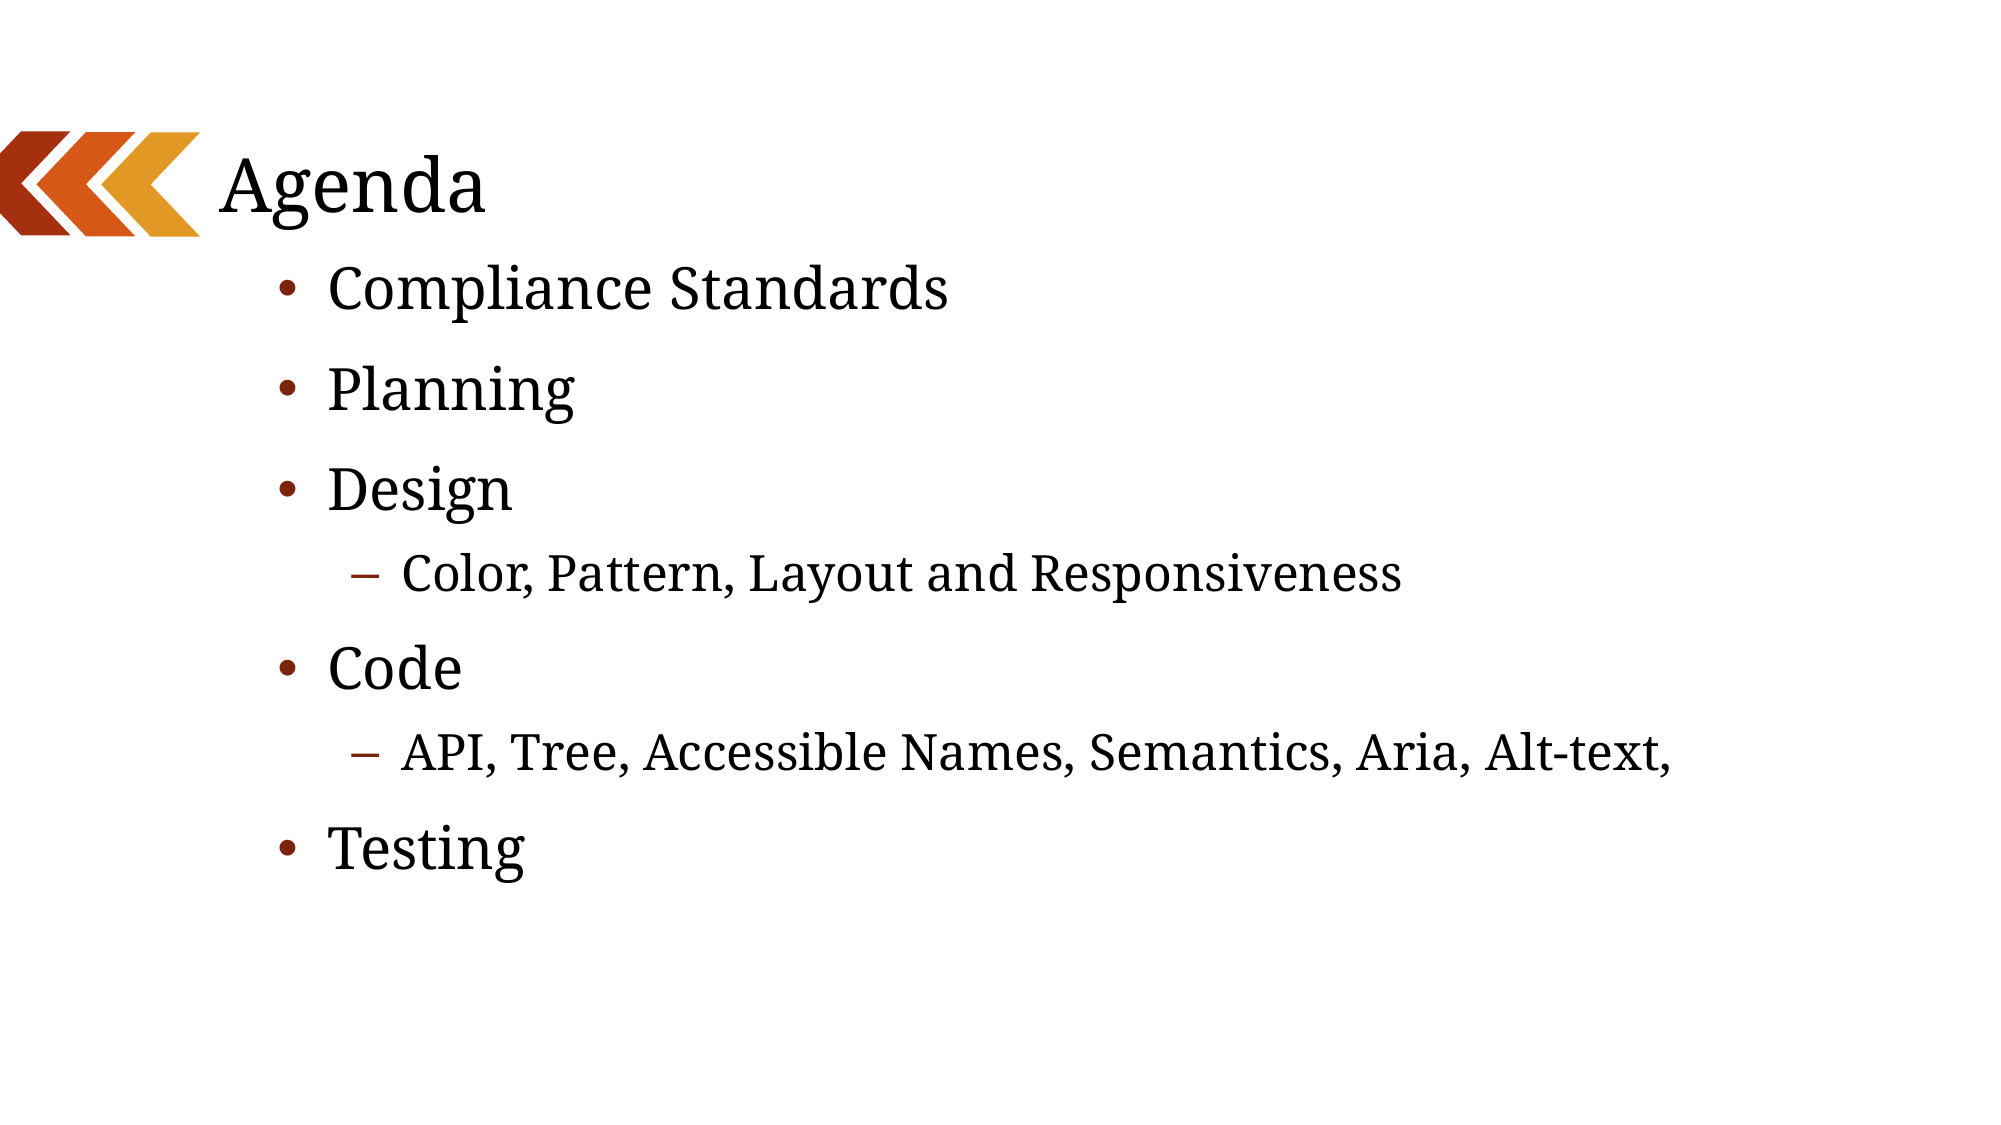

# Agenda
Compliance Standards
Planning
Design
Color, Pattern, Layout and Responsiveness
Code
API, Tree, Accessible Names, Semantics, Aria, Alt-text,
Testing